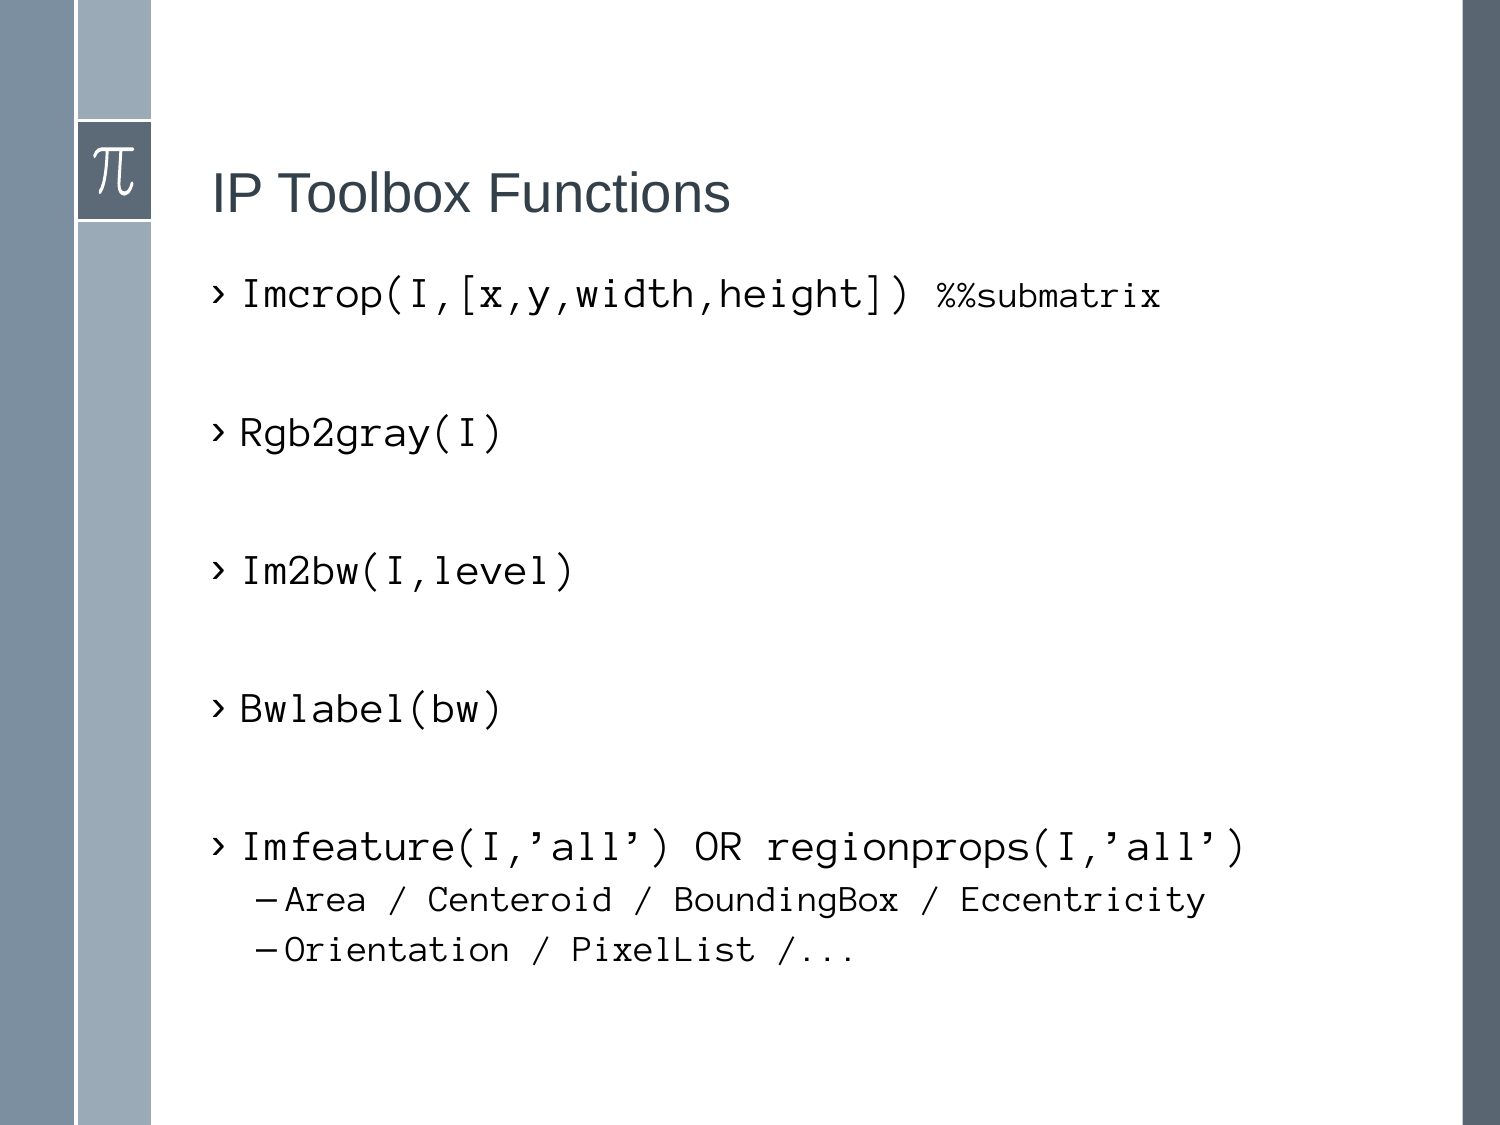

# IP Toolbox Functions
Imcrop(I,[x,y,width,height]) %%submatrix

Rgb2gray(I)

Im2bw(I,level)

Bwlabel(bw)

Imfeature(I,’all’) OR regionprops(I,’all’)
Area / Centeroid / BoundingBox / Eccentricity
Orientation / PixelList /...